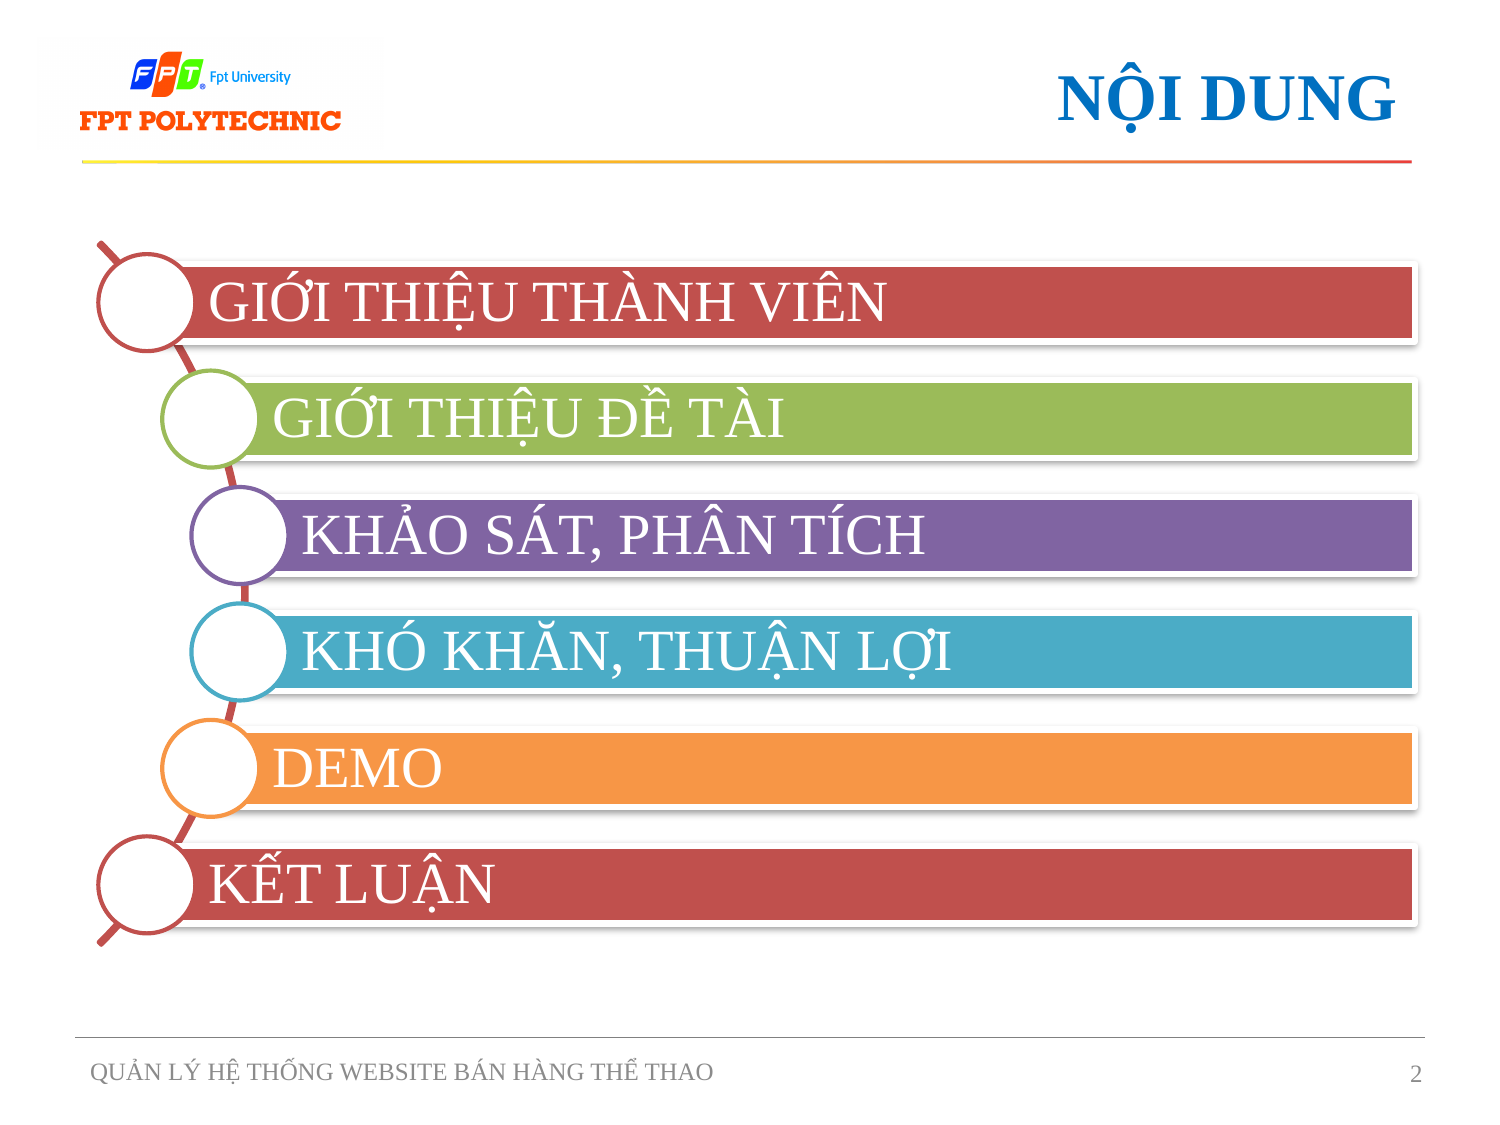

# NỘI DUNG
GIỚI THIỆU THÀNH VIÊN
GIỚI THIỆU ĐỀ TÀI
KHẢO SÁT, PHÂN TÍCH
KHÓ KHĂN, THUẬN LỢI
DEMO
KẾT LUẬN
QUẢN LÝ HỆ THỐNG WEBSITE BÁN HÀNG THỂ THAO
2